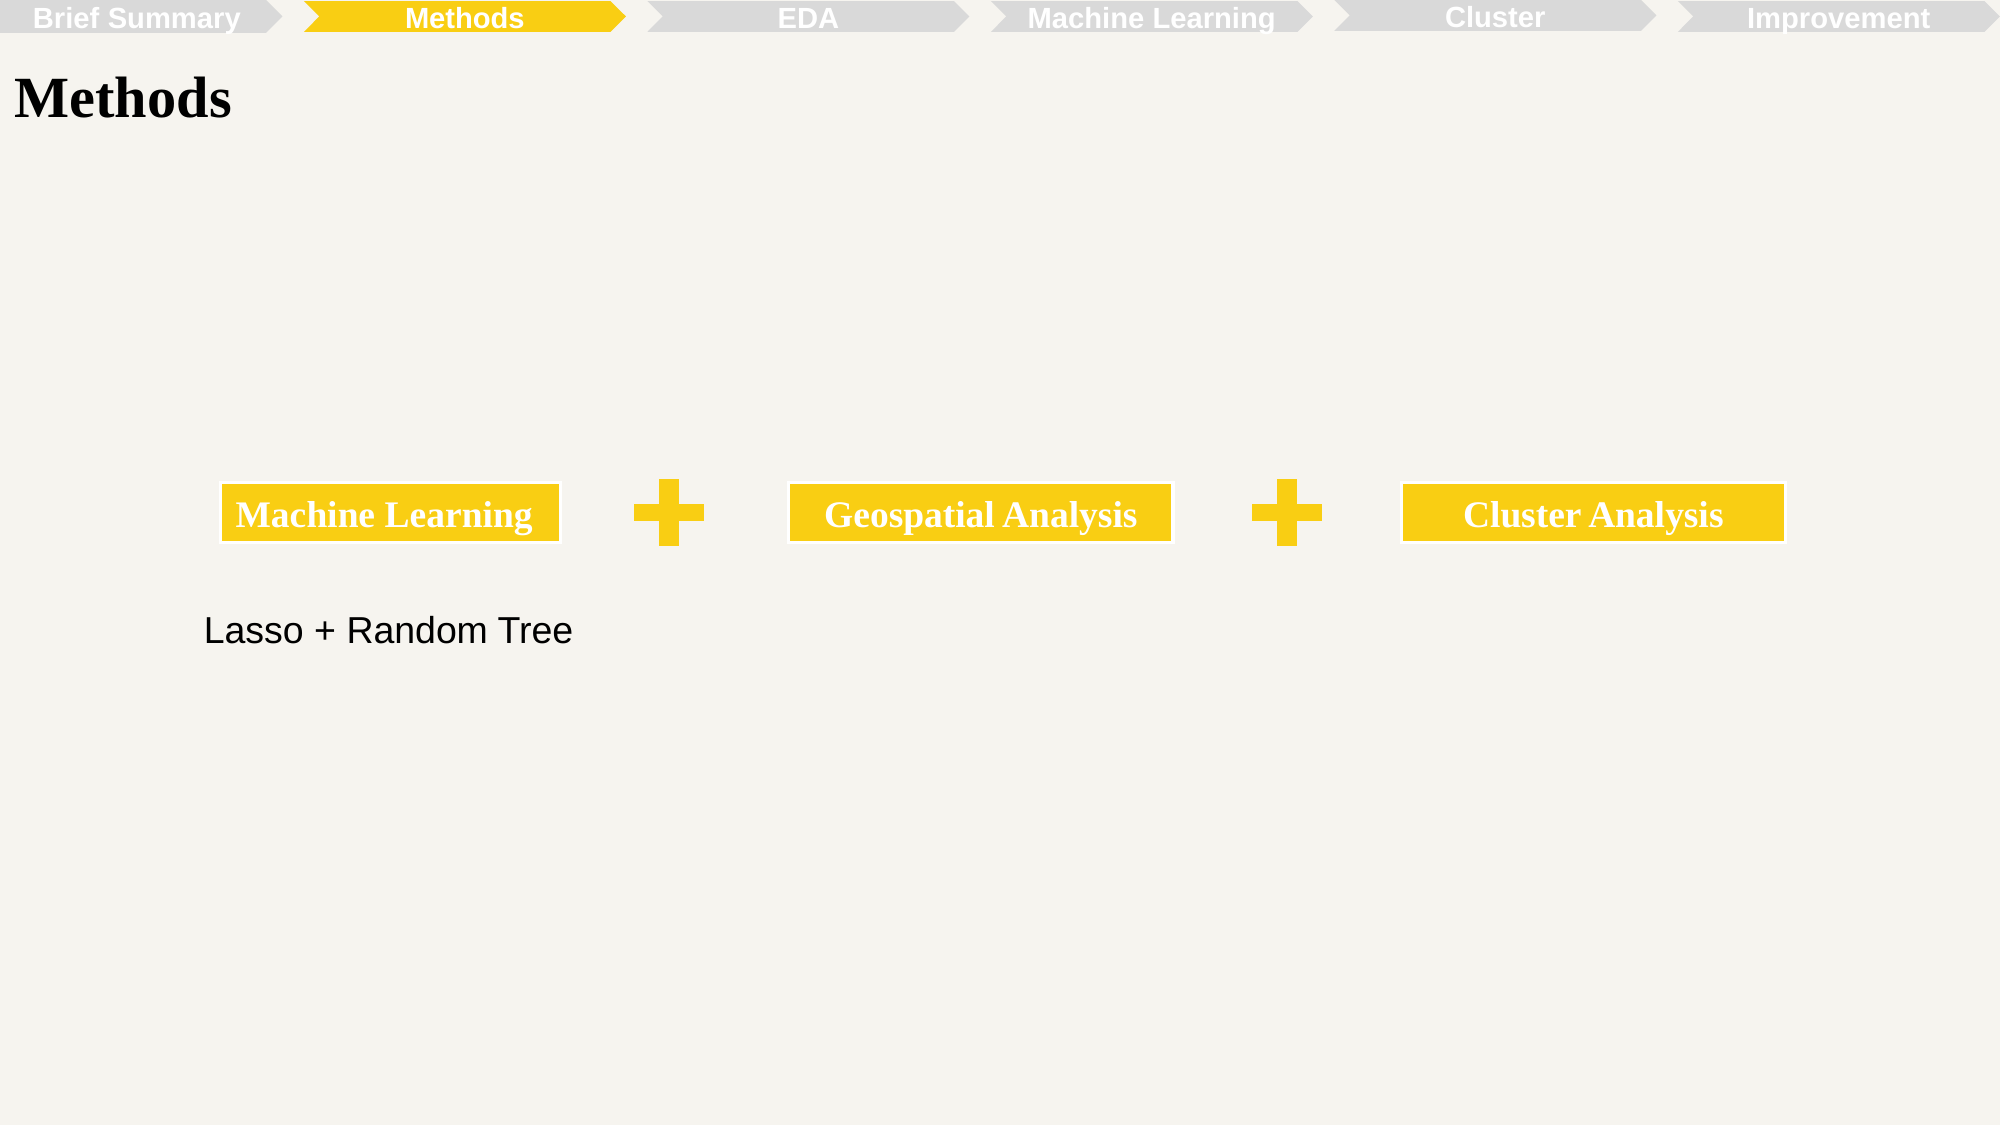

Cluster
Brief Summary
Improvement
Methods
EDA
Machine Learning
Methods

Machine Learning
Geospatial Analysis
Cluster Analysis
Lasso + Random Tree